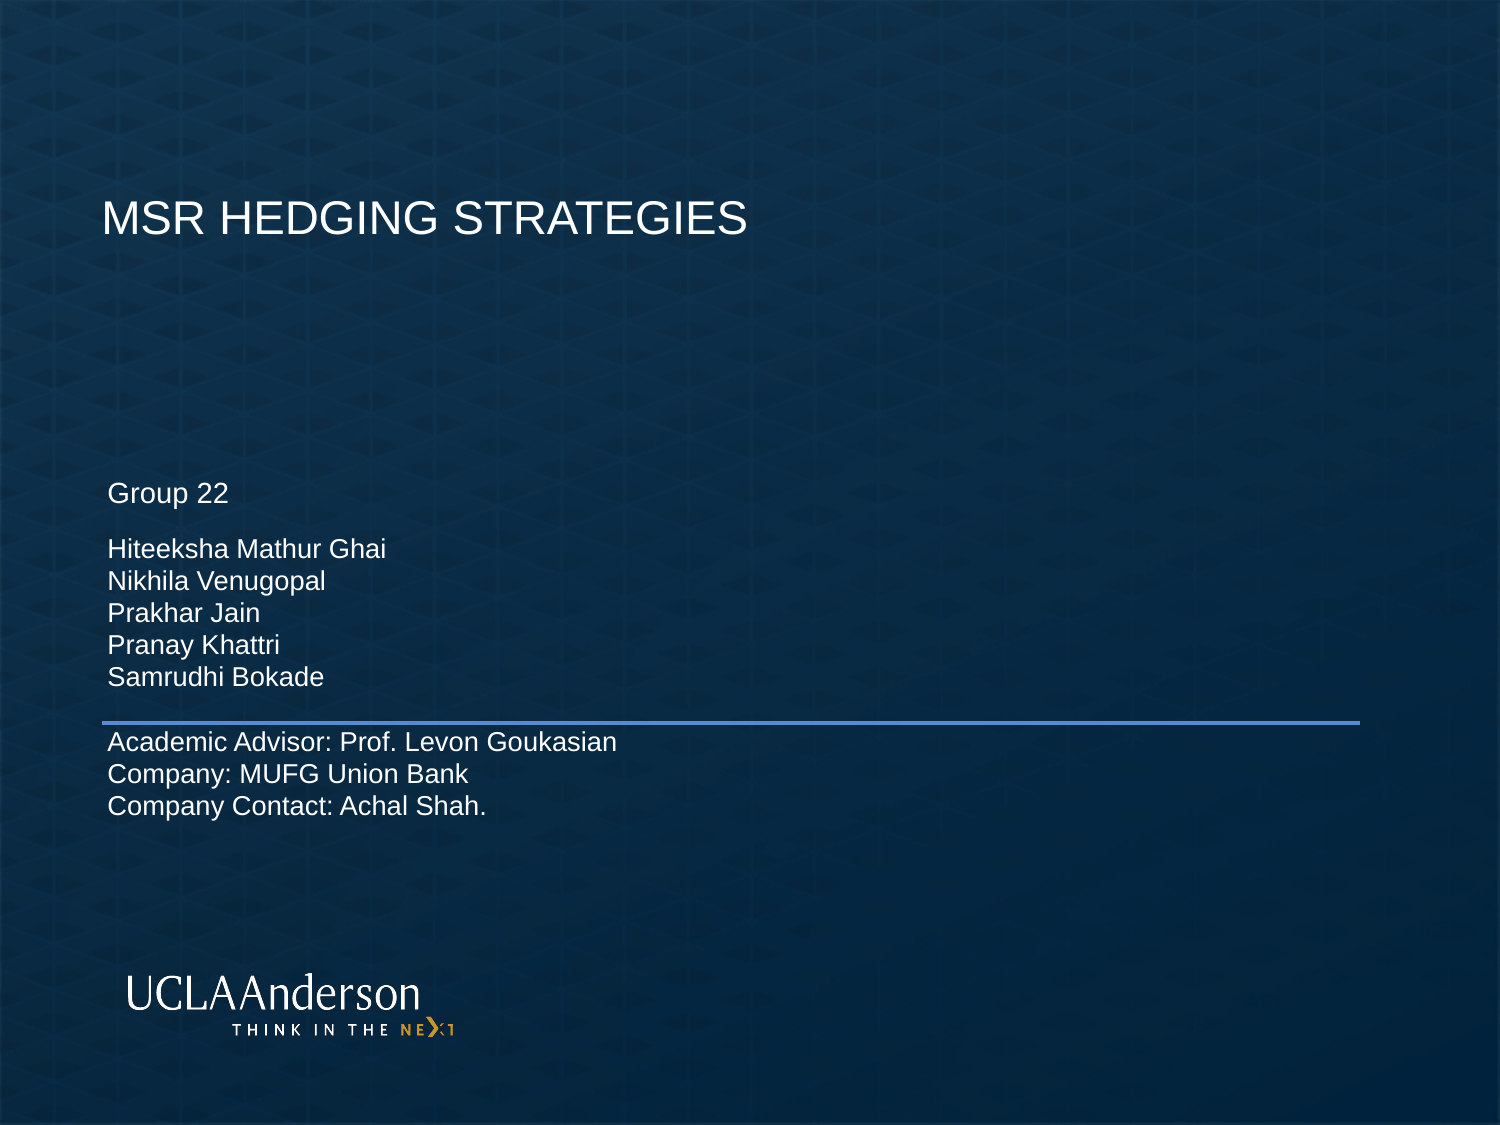

# MSR HEDGING STRATEGIES
Group 22
Hiteeksha Mathur Ghai
Nikhila Venugopal
Prakhar Jain
Pranay Khattri
Samrudhi Bokade

Academic Advisor: Prof. Levon Goukasian
Company: MUFG Union Bank
Company Contact: Achal Shah.